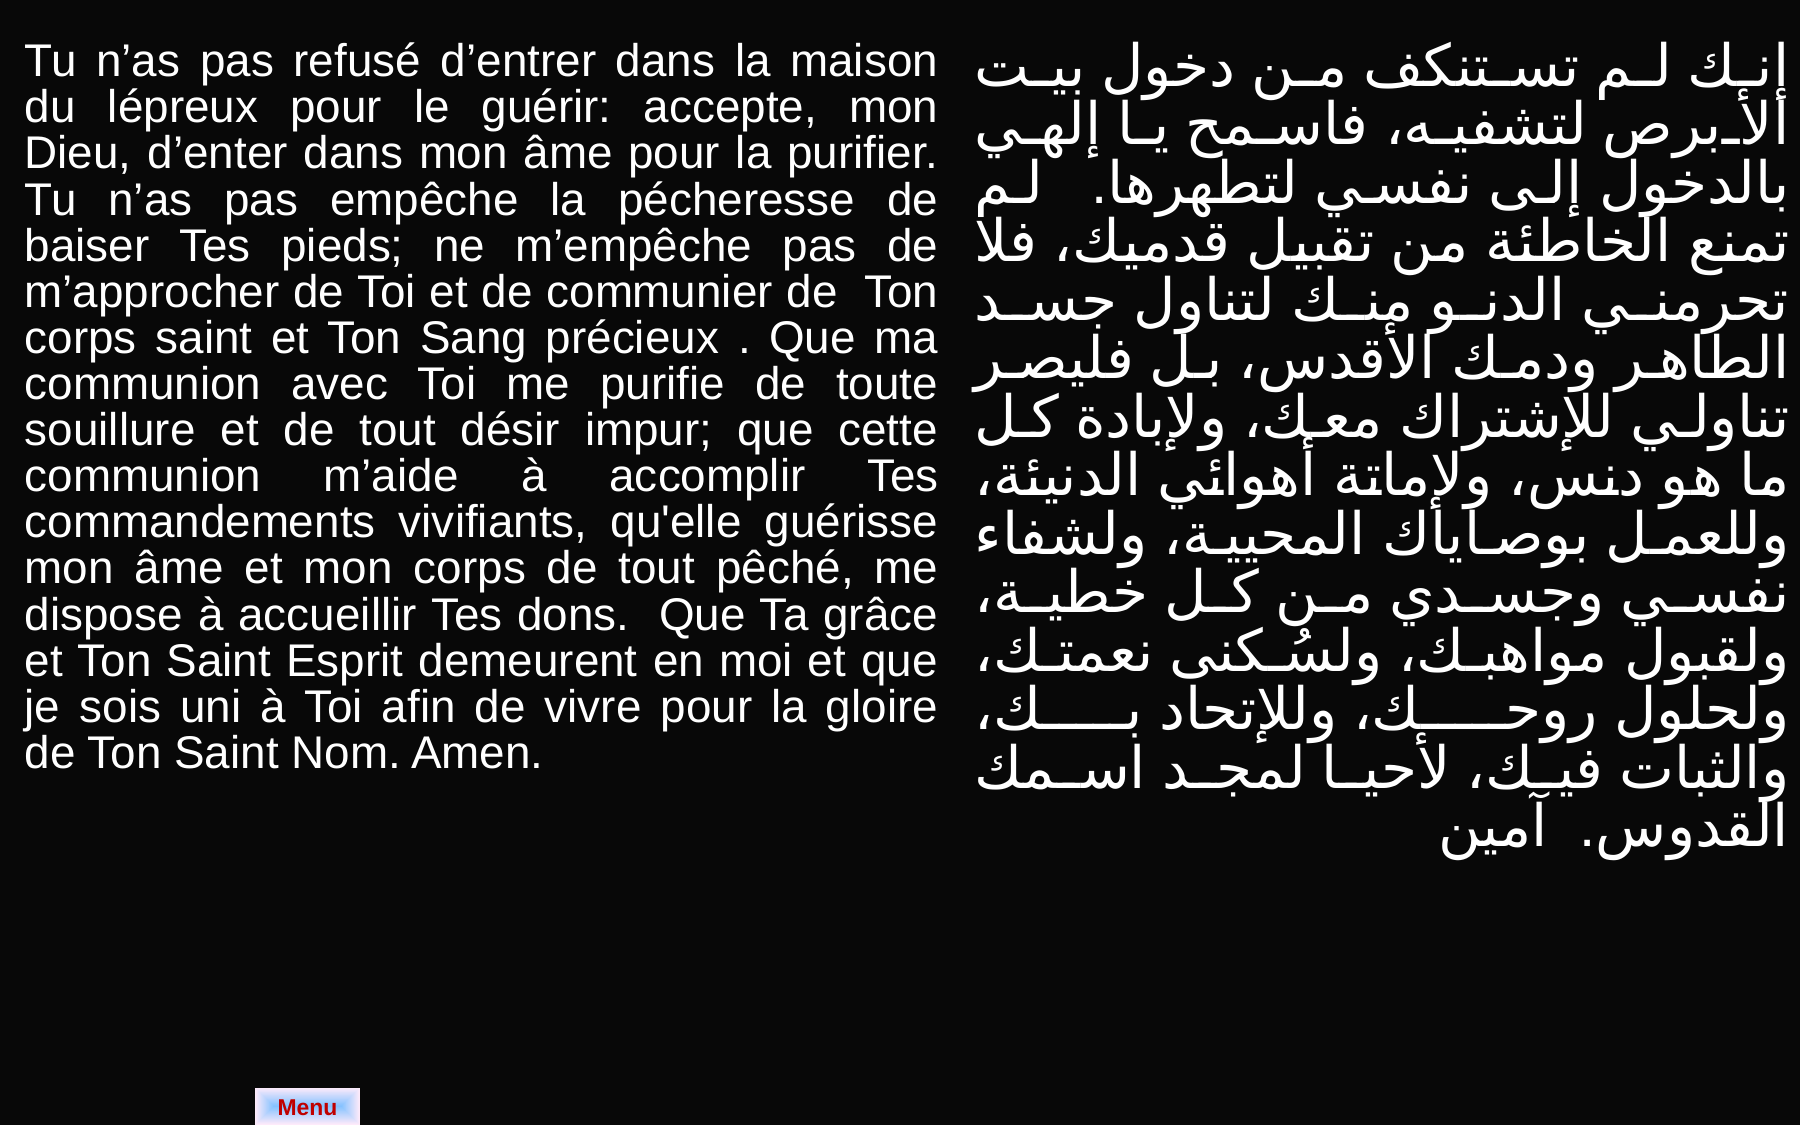

| Tu n’as pas refusé d’entrer dans la maison du lépreux pour le guérir: accepte, mon Dieu, d’enter dans mon âme pour la purifier. Tu n’as pas empêche la pécheresse de baiser Tes pieds; ne m’empêche pas de m’approcher de Toi et de communier de Ton corps saint et Ton Sang précieux . Que ma communion avec Toi me purifie de toute souillure et de tout désir impur; que cette communion m’aide à accomplir Tes commandements vivifiants, qu'elle guérisse mon âme et mon corps de tout pêché, me dispose à accueillir Tes dons. Que Ta grâce et Ton Saint Esprit demeurent en moi et que je sois uni à Toi afin de vivre pour la gloire de Ton Saint Nom. Amen. | إنك لم تستنكف من دخول بيت الأبرص لتشفيه، فاسمح يا إلهي بالدخول إلى نفسي لتطهرها. لم تمنع الخاطئة من تقبيل قدميك، فلا تحرمني الدنو منك لتناول جسد الطاهر ودمك الأقدس، بل فليصر تناولي للإشتراك معك، ولإبادة كل ما هو دنس، ولإماتة أهوائي الدنيئة، وللعمل بوصاياك المحيية، ولشفاء نفسي وجسدي من كل خطية، ولقبول مواهبك، ولسُكنى نعمتك، ولحلول روحك، وللإتحاد بك، والثبات فيك، لأحيا لمجد اسمك القدوس.  آمين |
| --- | --- |
Menu